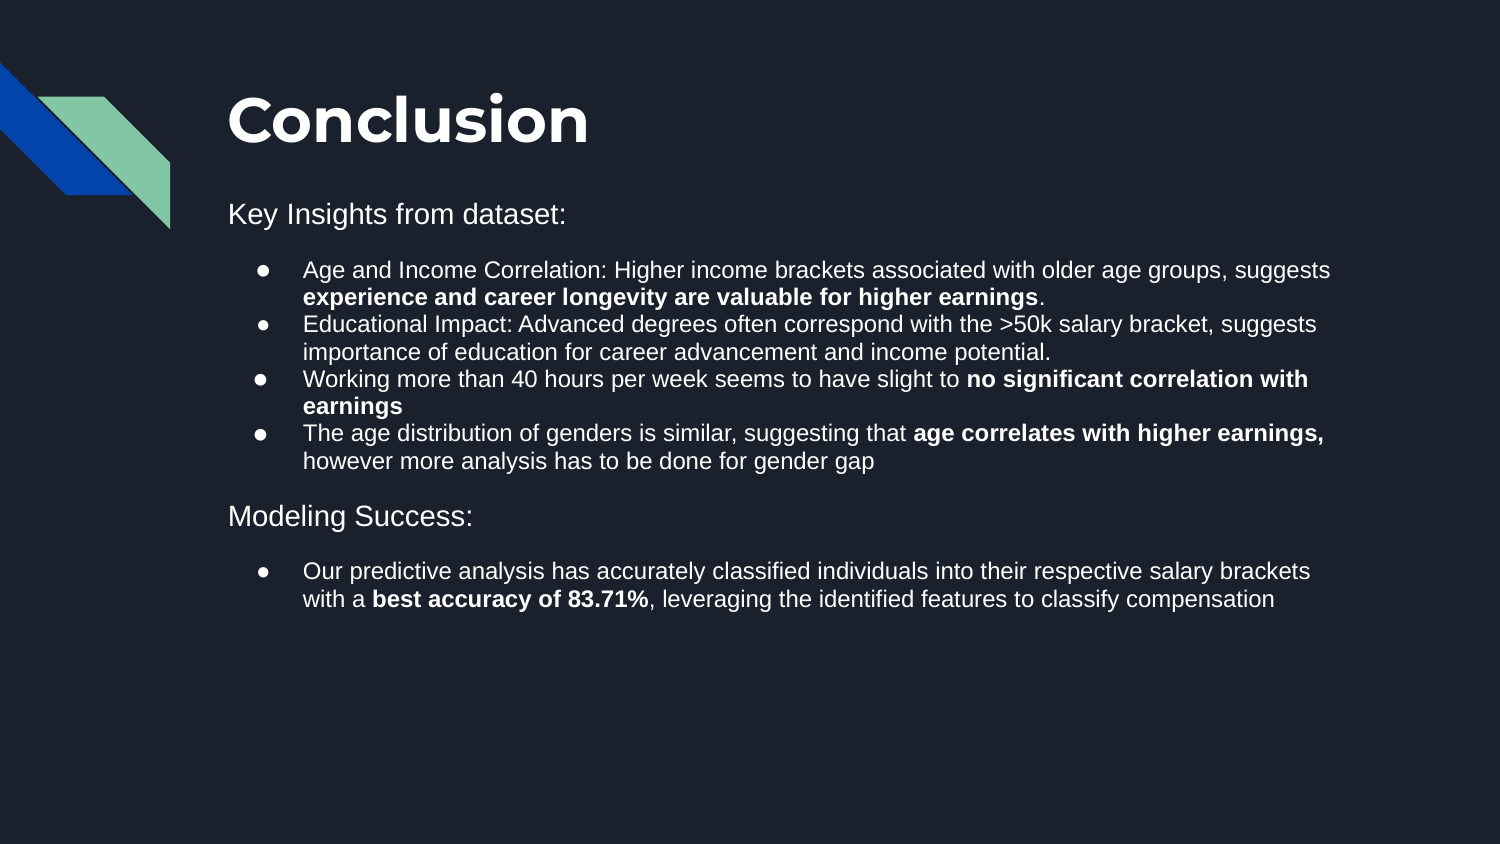

# Conclusion
Key Insights from dataset:
Age and Income Correlation: Higher income brackets associated with older age groups, suggests experience and career longevity are valuable for higher earnings.
Educational Impact: Advanced degrees often correspond with the >50k salary bracket, suggests importance of education for career advancement and income potential.
Working more than 40 hours per week seems to have slight to no significant correlation with earnings
The age distribution of genders is similar, suggesting that age correlates with higher earnings, however more analysis has to be done for gender gap
Modeling Success:
Our predictive analysis has accurately classified individuals into their respective salary brackets with a best accuracy of 83.71%, leveraging the identified features to classify compensation